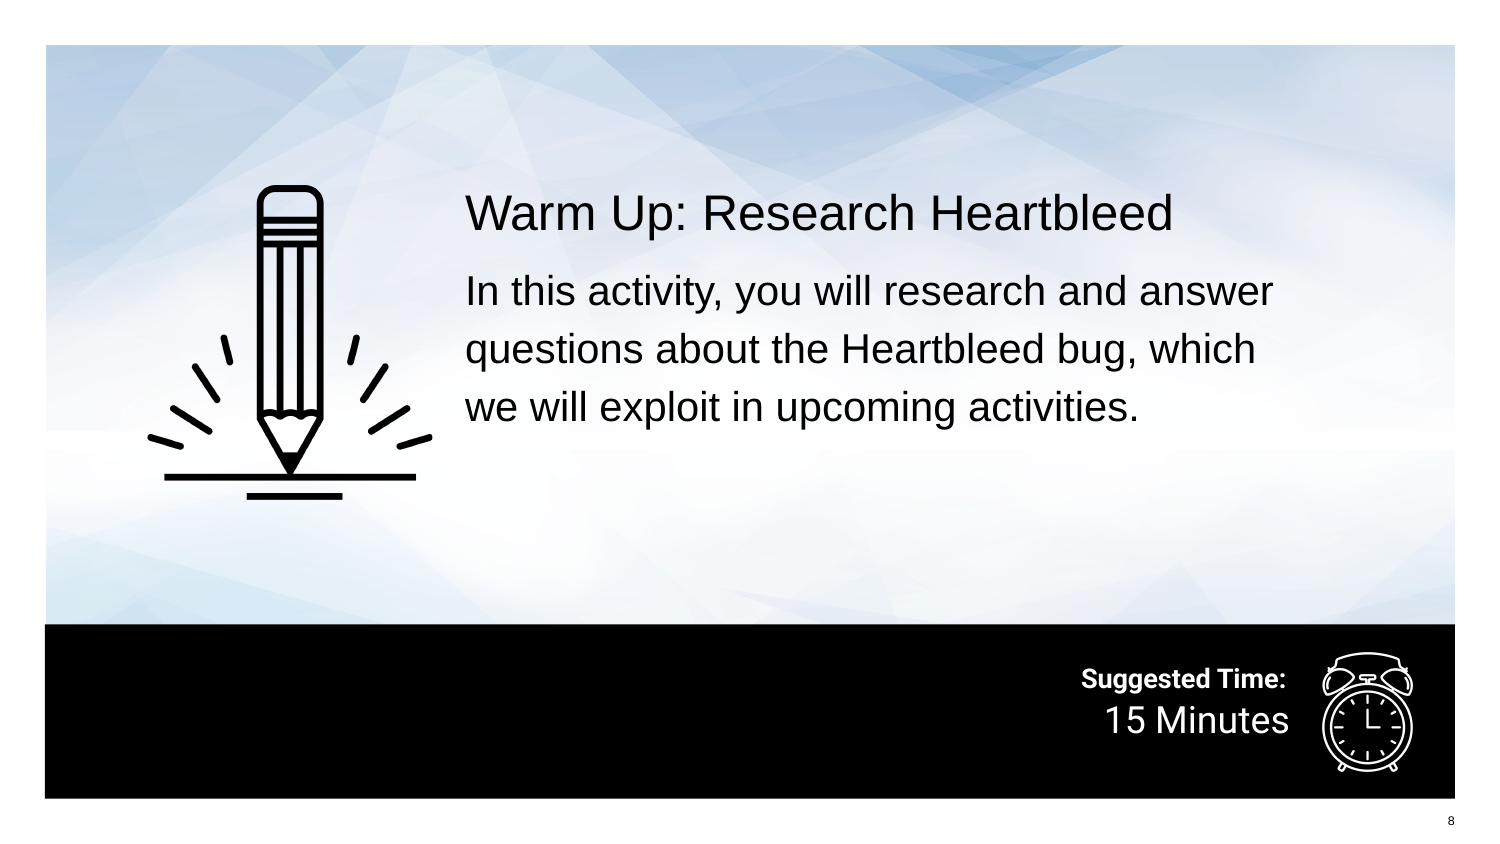

Warm Up: Research Heartbleed
In this activity, you will research and answer questions about the Heartbleed bug, which we will exploit in upcoming activities.
# 15 Minutes
8